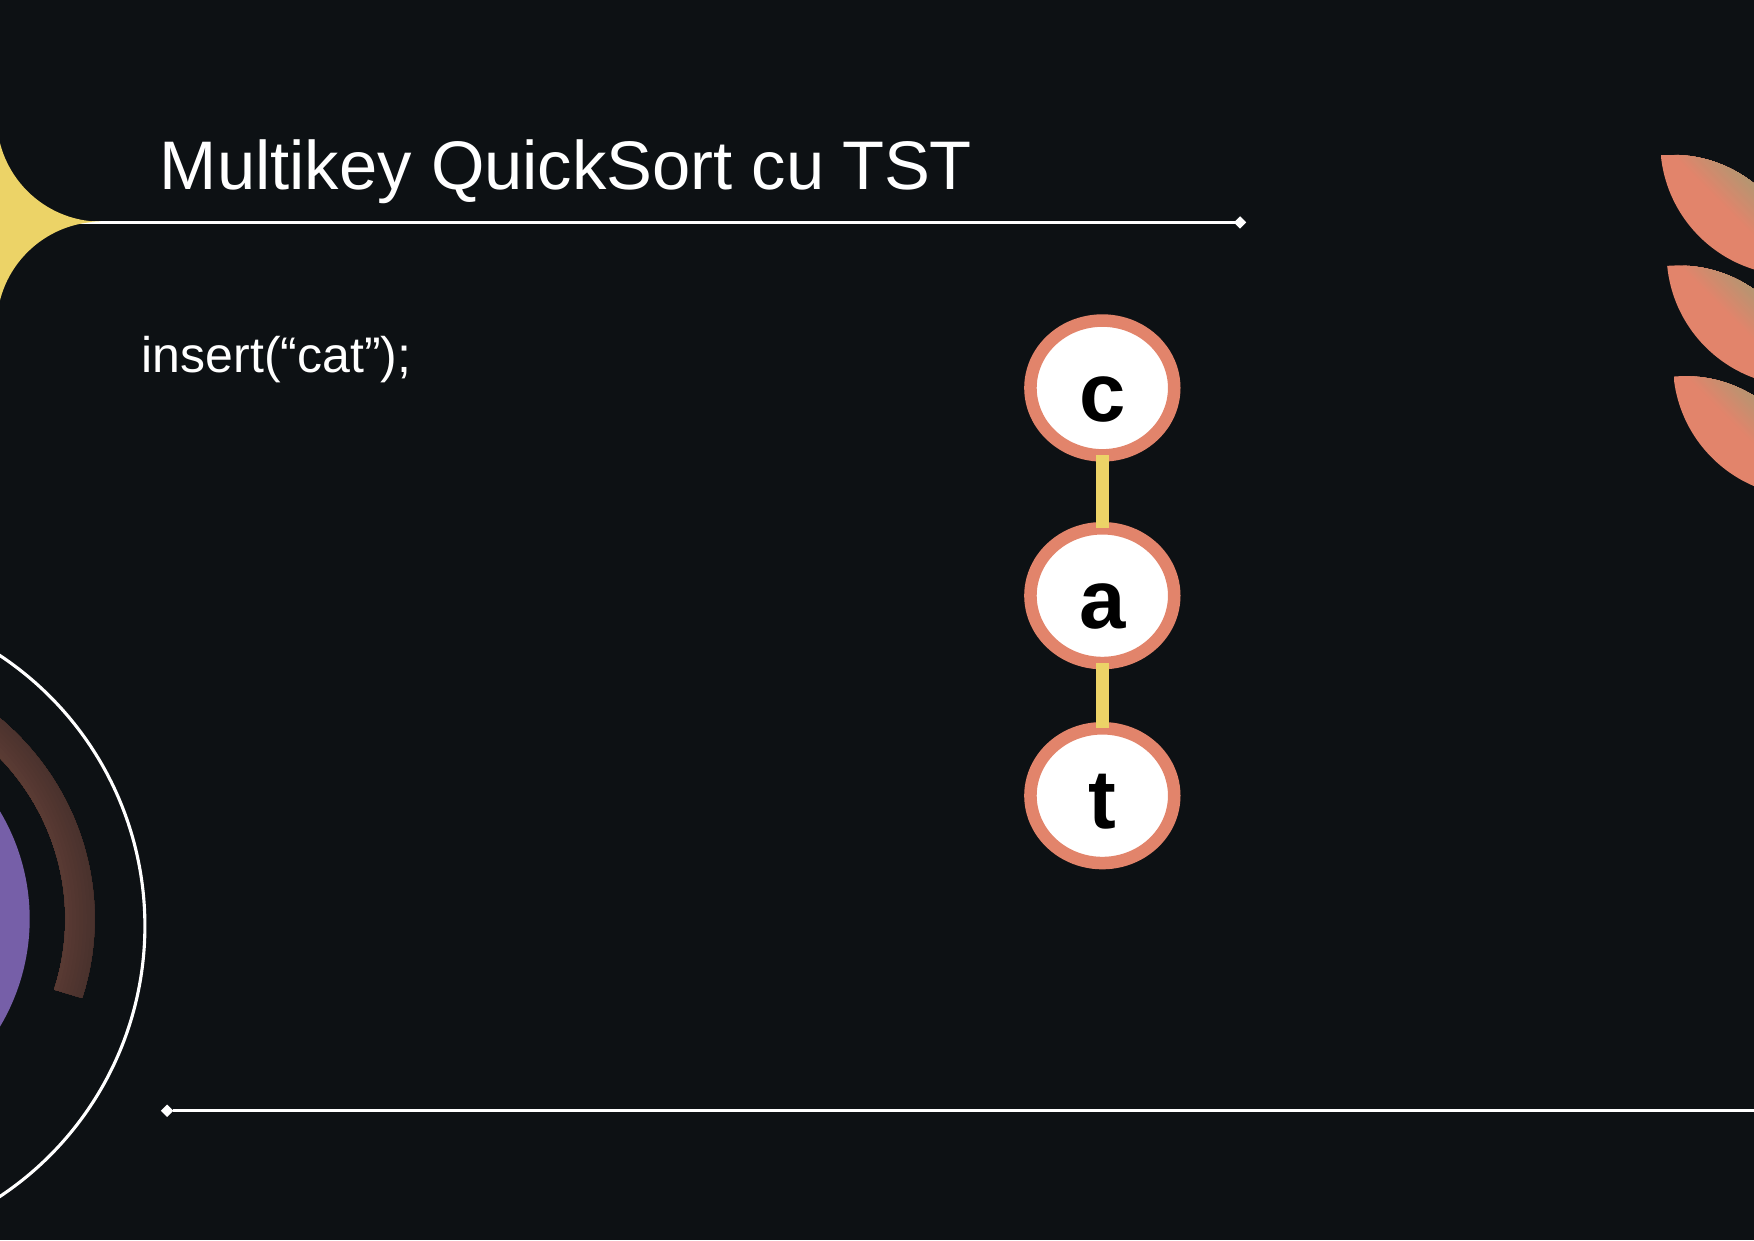

# Multikey QuickSort cu TST
insert(“cat”);
c
a
t